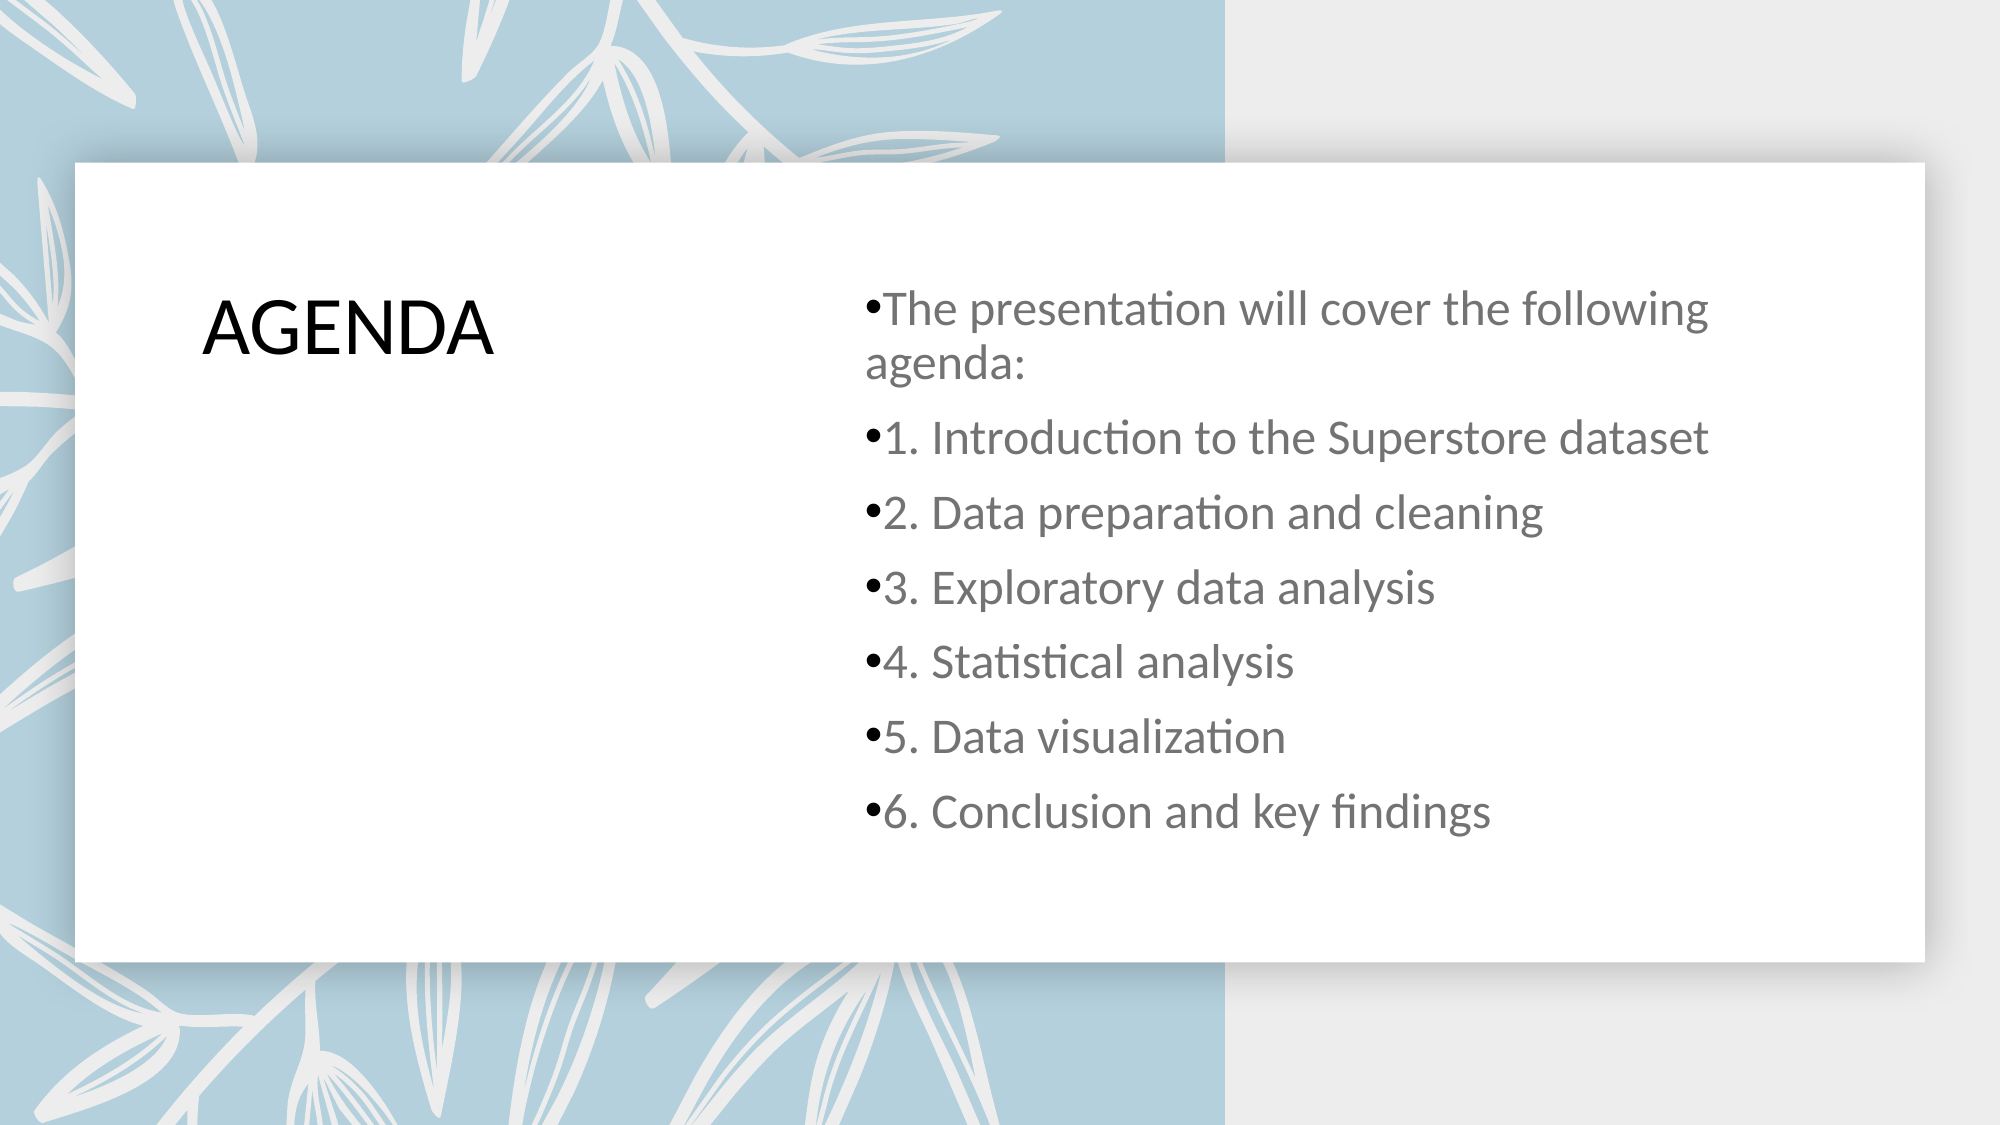

# AGENDA
The presentation will cover the following agenda:
1. Introduction to the Superstore dataset
2. Data preparation and cleaning
3. Exploratory data analysis
4. Statistical analysis
5. Data visualization
6. Conclusion and key findings